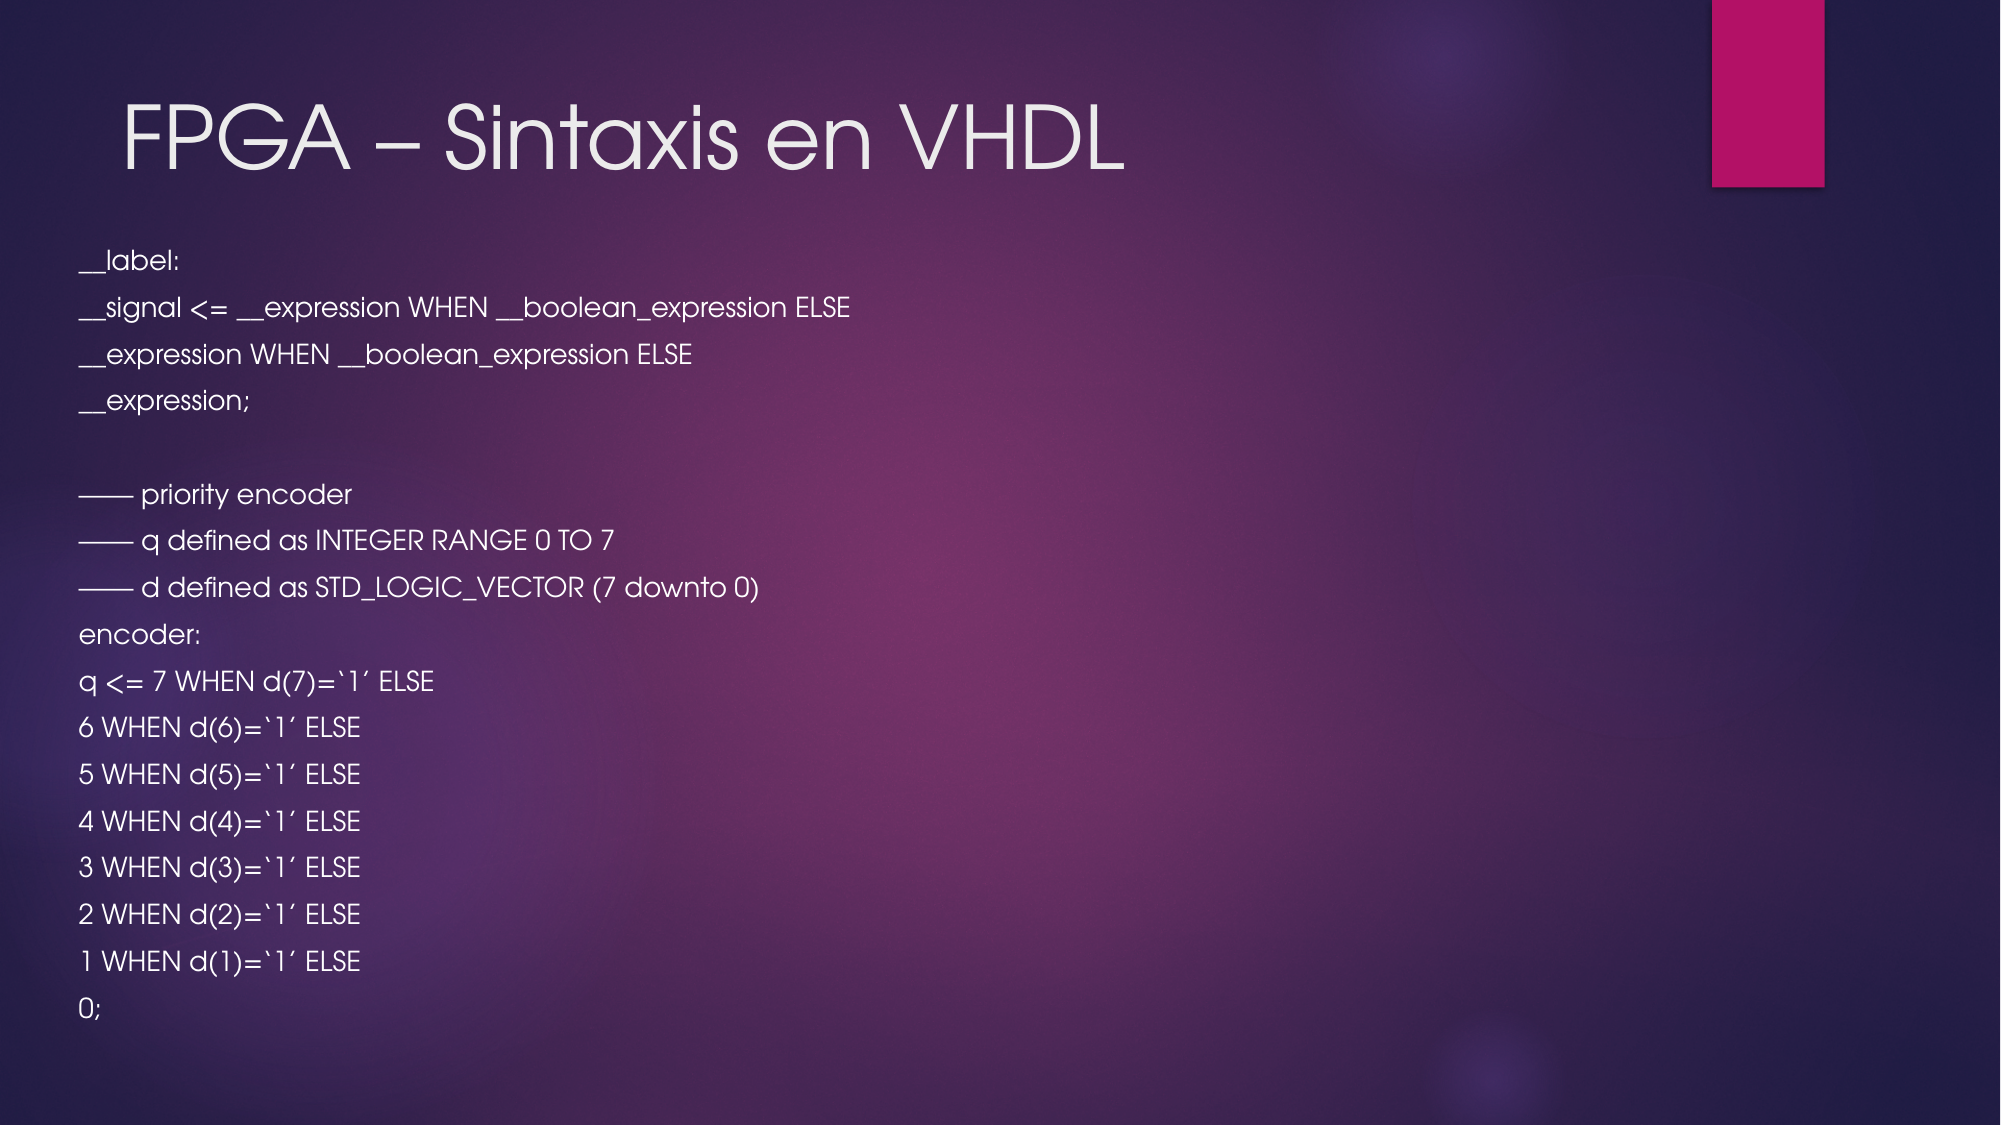

# FPGA – Sintaxis en VHDL
__label:
__signal <= __expression WHEN __boolean_expression ELSE
__expression WHEN __boolean_expression ELSE
__expression;

—— priority encoder
—— q defined as INTEGER RANGE 0 TO 7
—— d defined as STD_LOGIC_VECTOR (7 downto 0)
encoder:
q <= 7 WHEN d(7)=‘1’ ELSE
6 WHEN d(6)=‘1’ ELSE
5 WHEN d(5)=‘1’ ELSE
4 WHEN d(4)=‘1’ ELSE
3 WHEN d(3)=‘1’ ELSE
2 WHEN d(2)=‘1’ ELSE
1 WHEN d(1)=‘1’ ELSE
0;